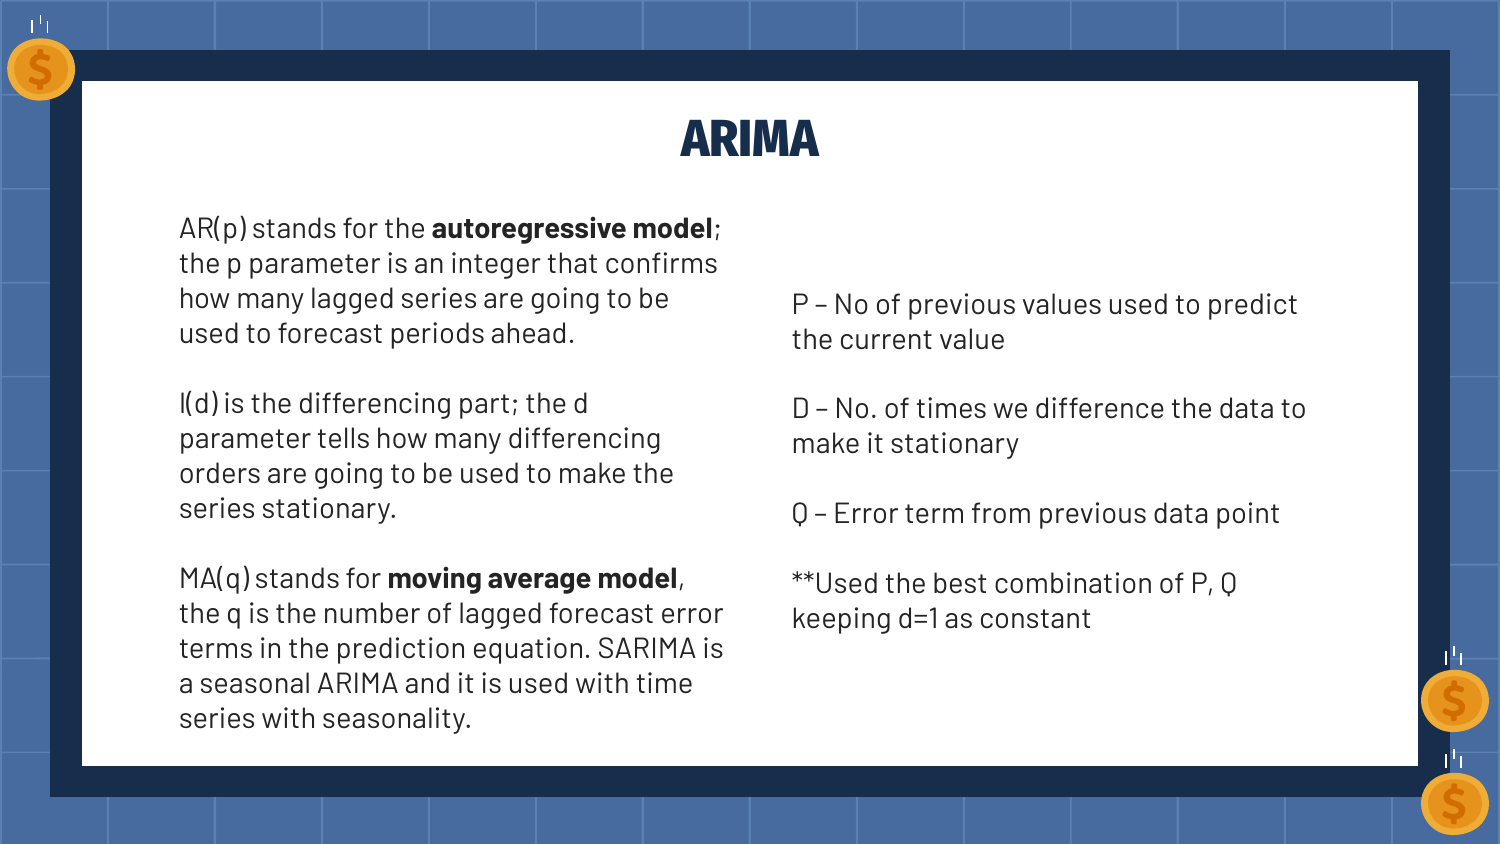

# ARIMA
AR(p) stands for the autoregressive model; the p parameter is an integer that confirms how many lagged series are going to be used to forecast periods ahead.

I(d) is the differencing part; the d parameter tells how many differencing orders are going to be used to make the series stationary.

MA(q) stands for moving average model, the q is the number of lagged forecast error terms in the prediction equation. SARIMA is a seasonal ARIMA and it is used with time series with seasonality.
P – No of previous values used to predict the current value

D – No. of times we difference the data to make it stationary

Q – Error term from previous data point

**Used the best combination of P, Q keeping d=1 as constant